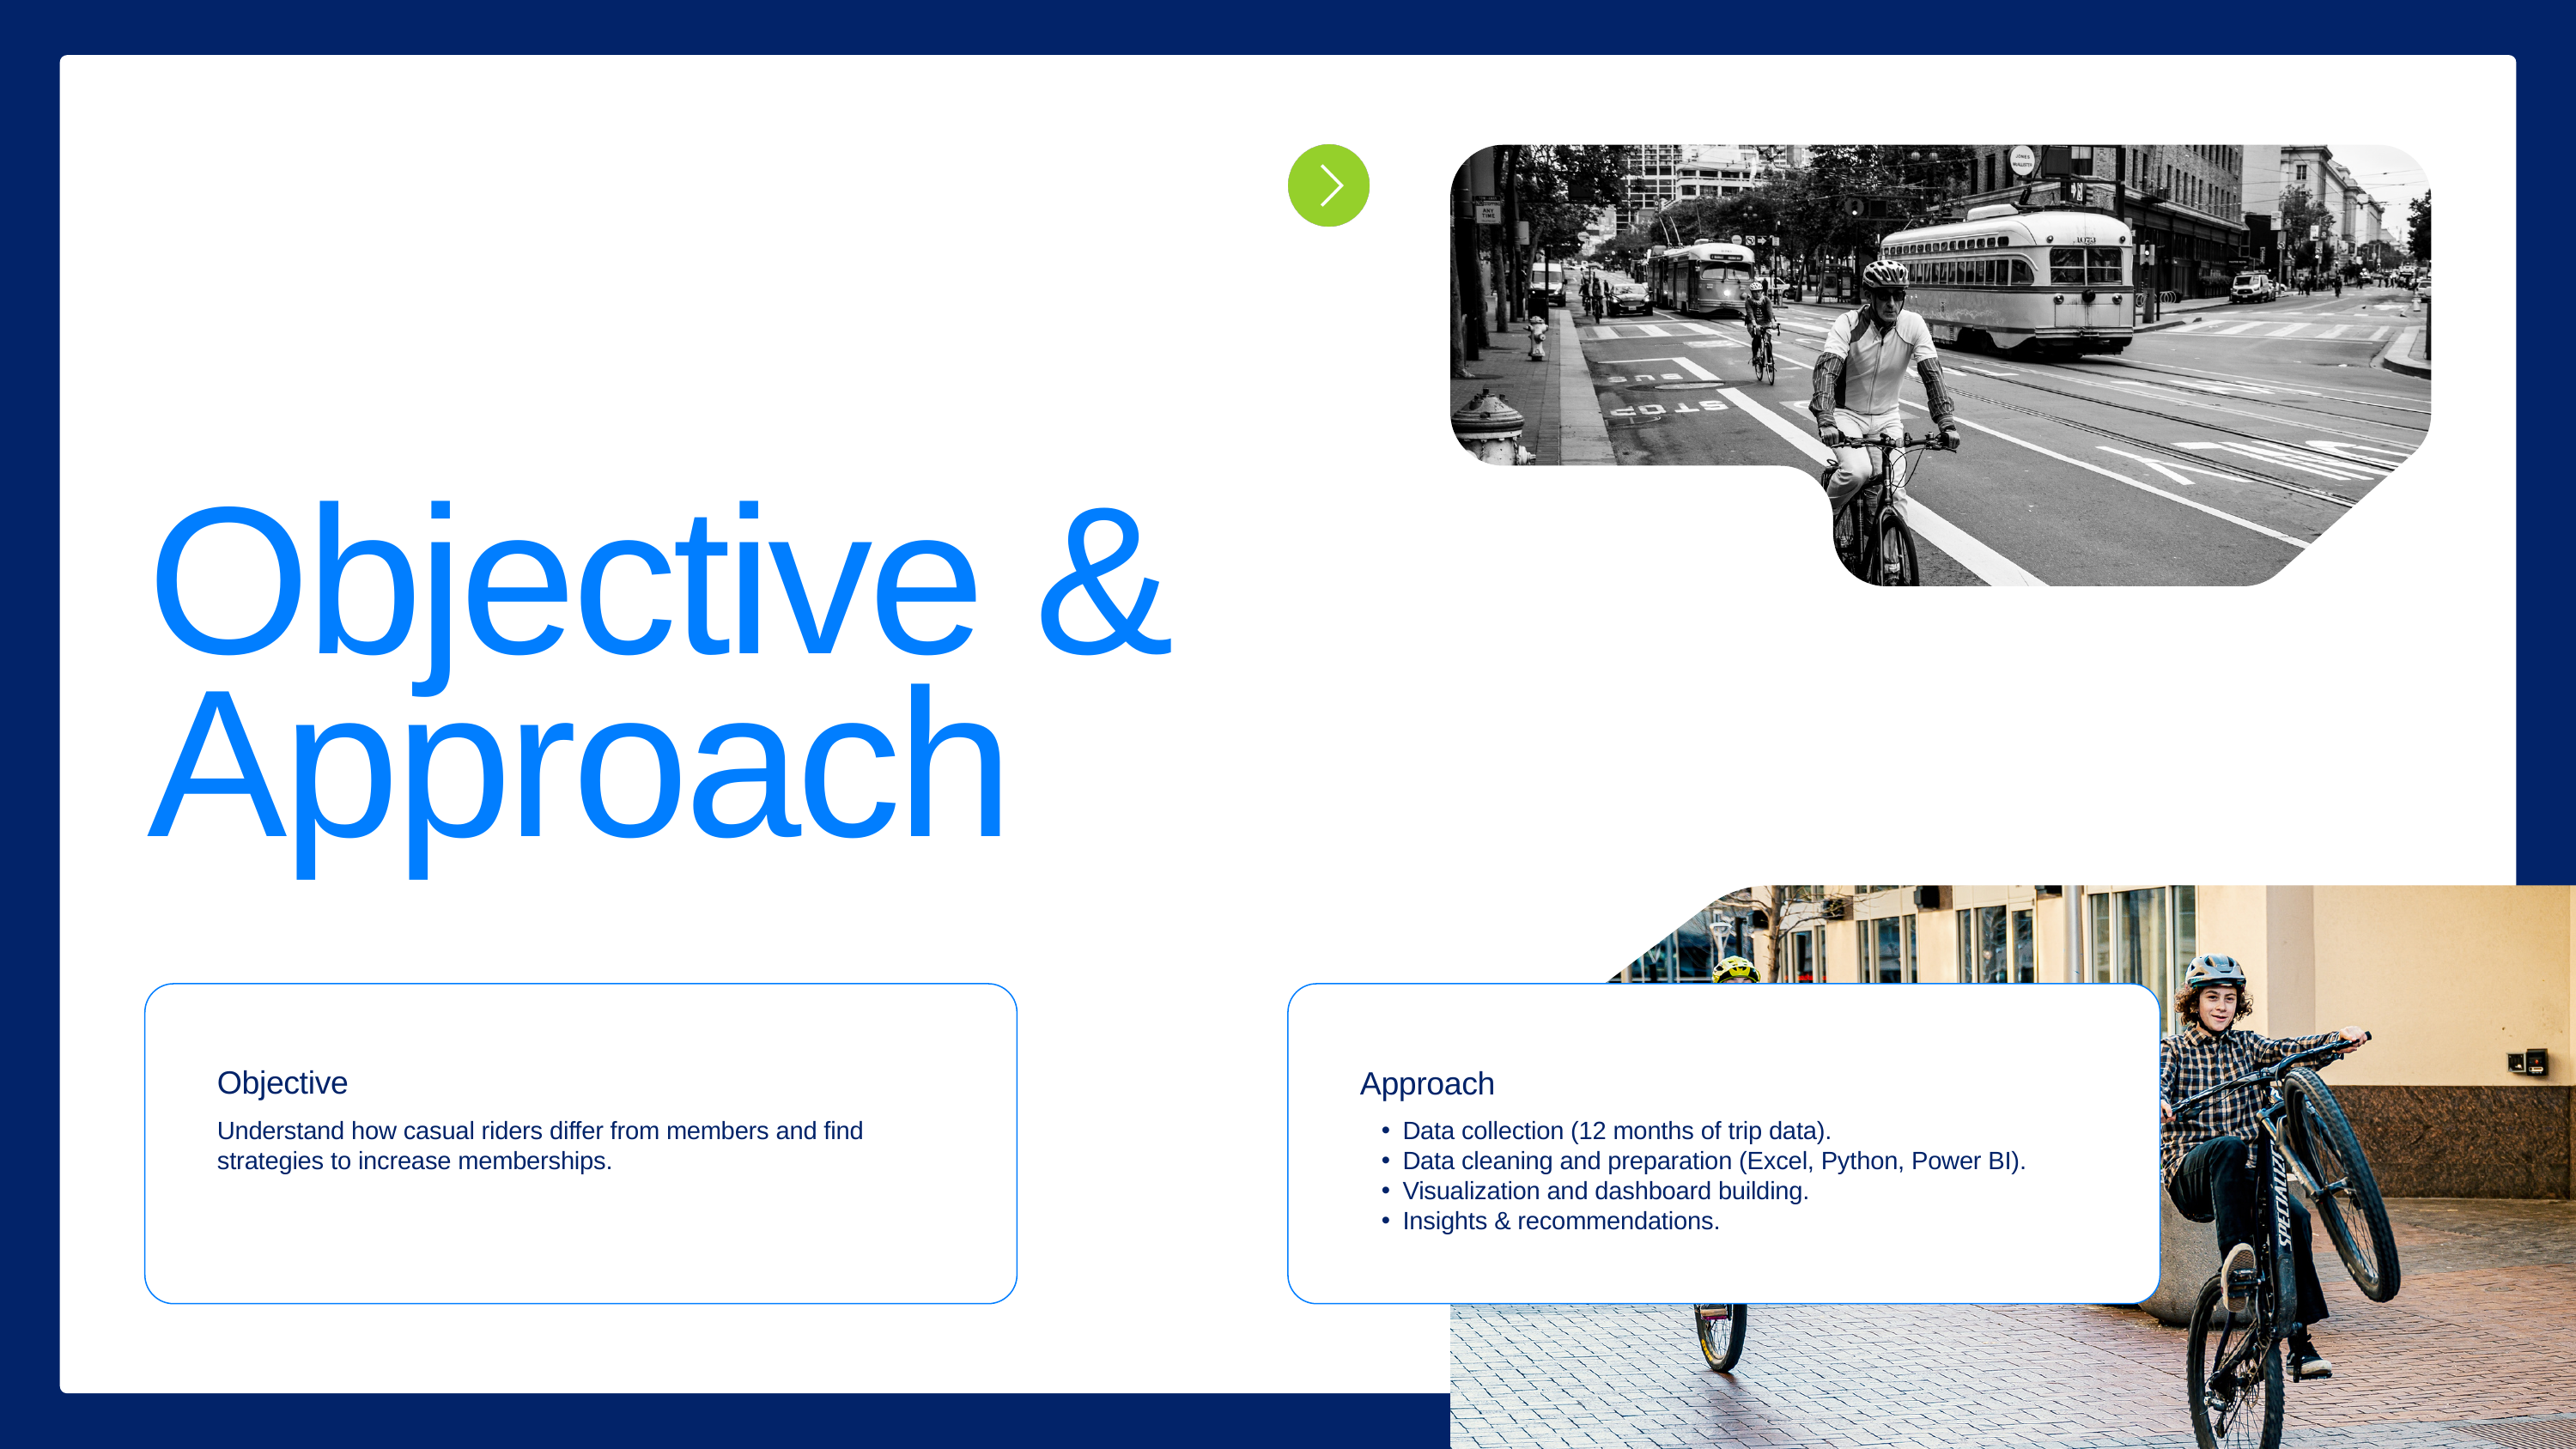

Objective & Approach

Objective
Approach
Understand how casual riders differ from members and find strategies to increase memberships.
Data collection (12 months of trip data).
Data cleaning and preparation (Excel, Python, Power BI).
Visualization and dashboard building.
Insights & recommendations.